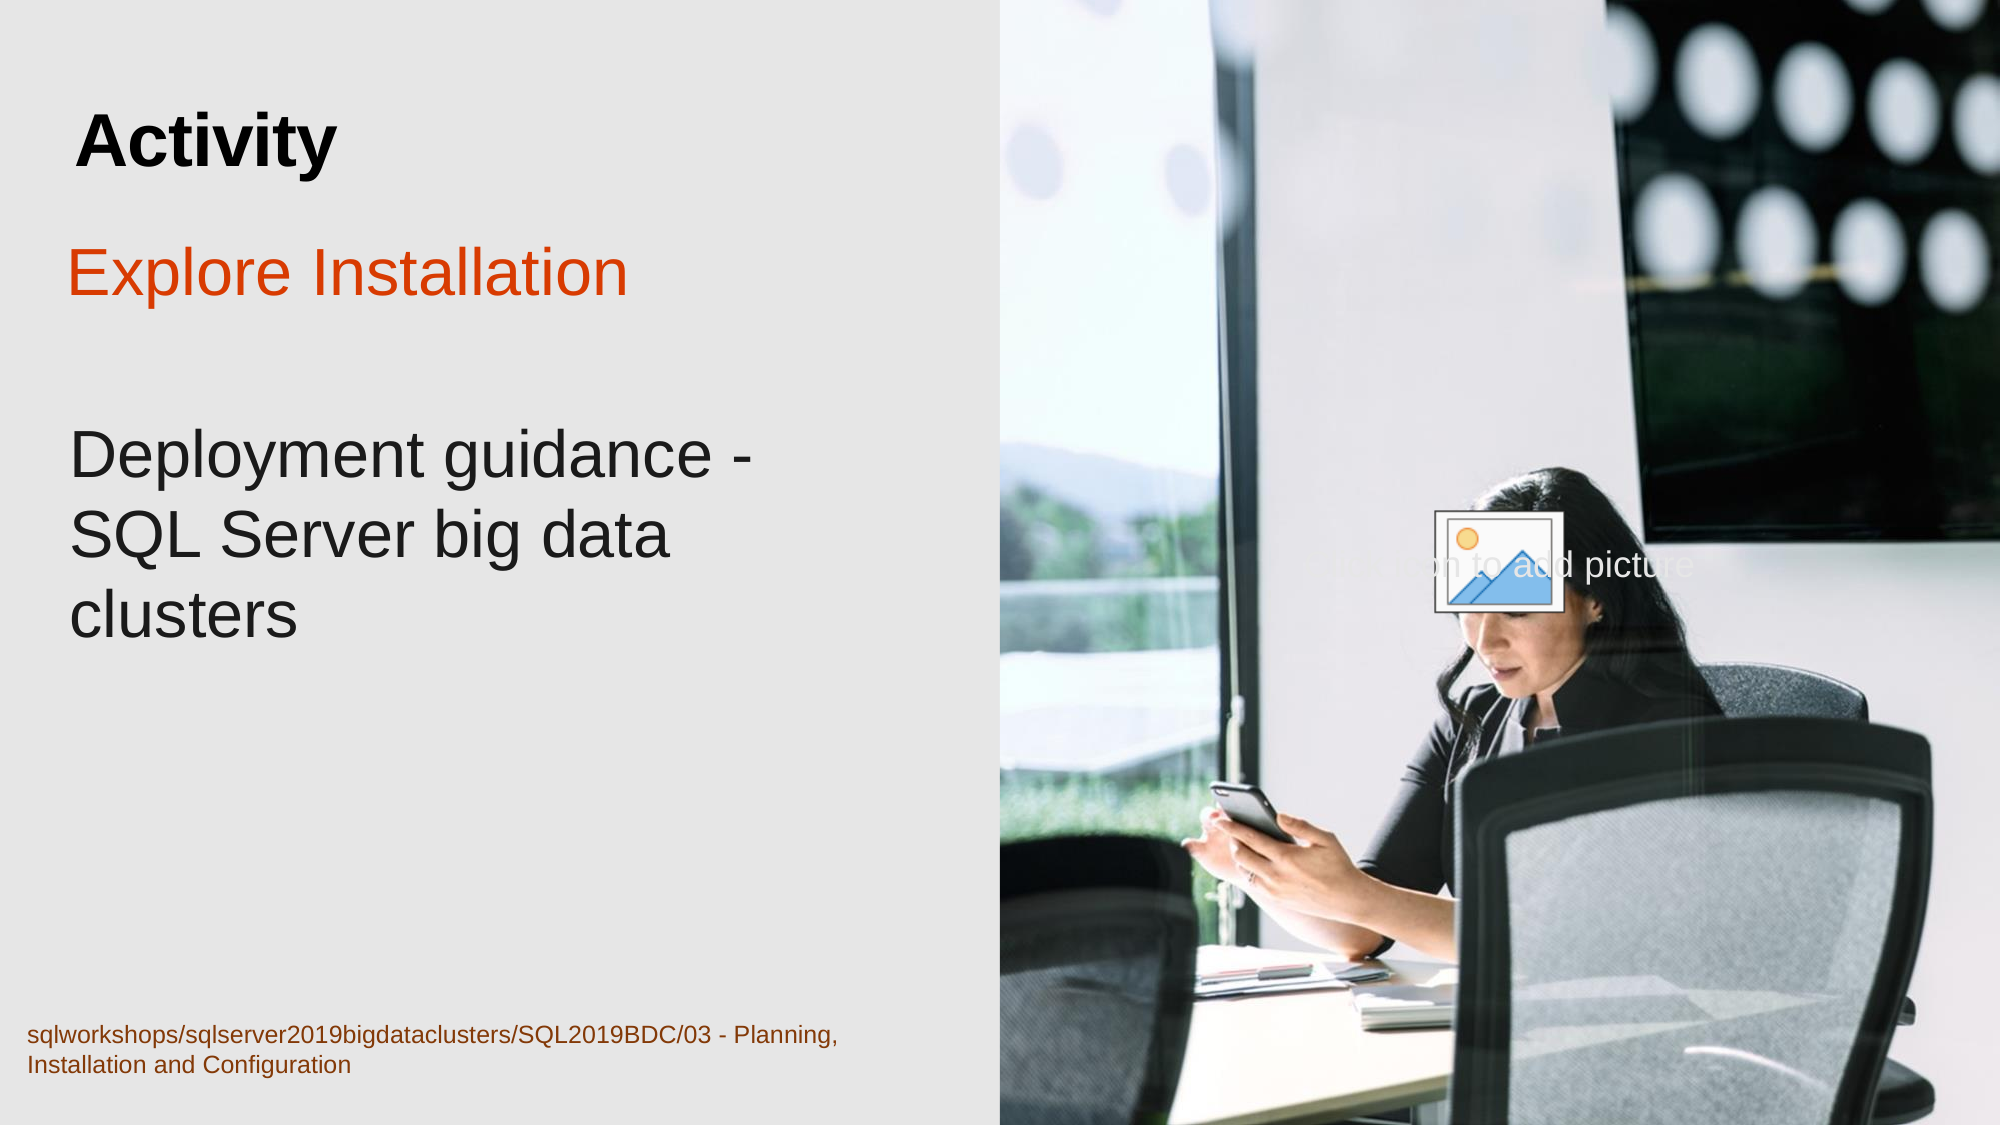

# Activity
Explore Installation
Deployment guidance - SQL Server big data clusters
sqlworkshops/sqlserver2019bigdataclusters/SQL2019BDC/03 - Planning, Installation and Configuration